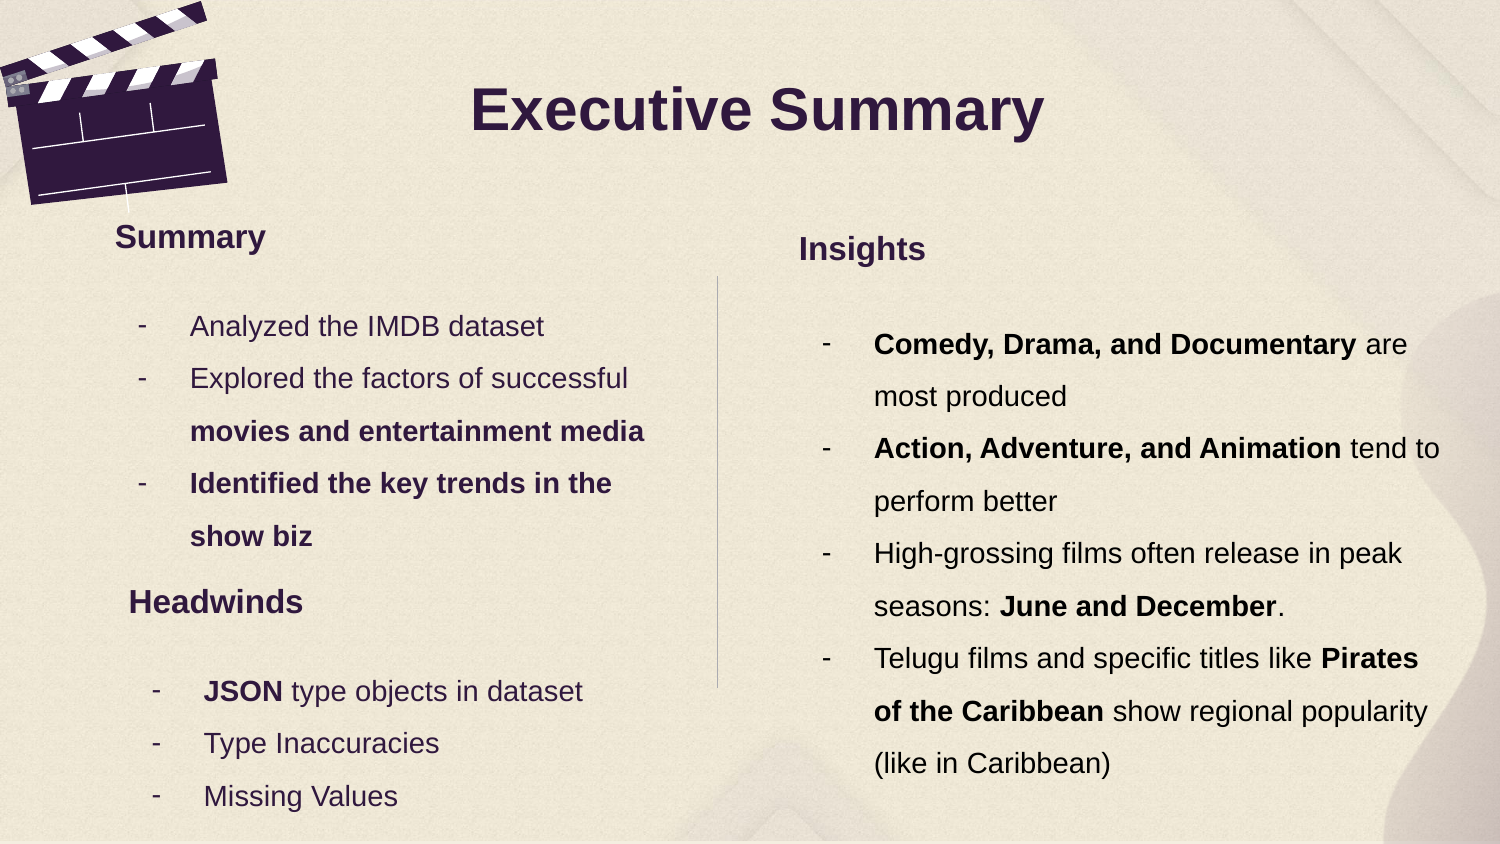

# Executive Summary
Summary

Analyzed the IMDB dataset
Explored the factors of successful movies and entertainment media
Identified the key trends in the show biz
Insights

Comedy, Drama, and Documentary are most produced
Action, Adventure, and Animation tend to perform better
High-grossing films often release in peak seasons: June and December.
Telugu films and specific titles like Pirates of the Caribbean show regional popularity (like in Caribbean)
Headwinds

JSON type objects in dataset
Type Inaccuracies
Missing Values